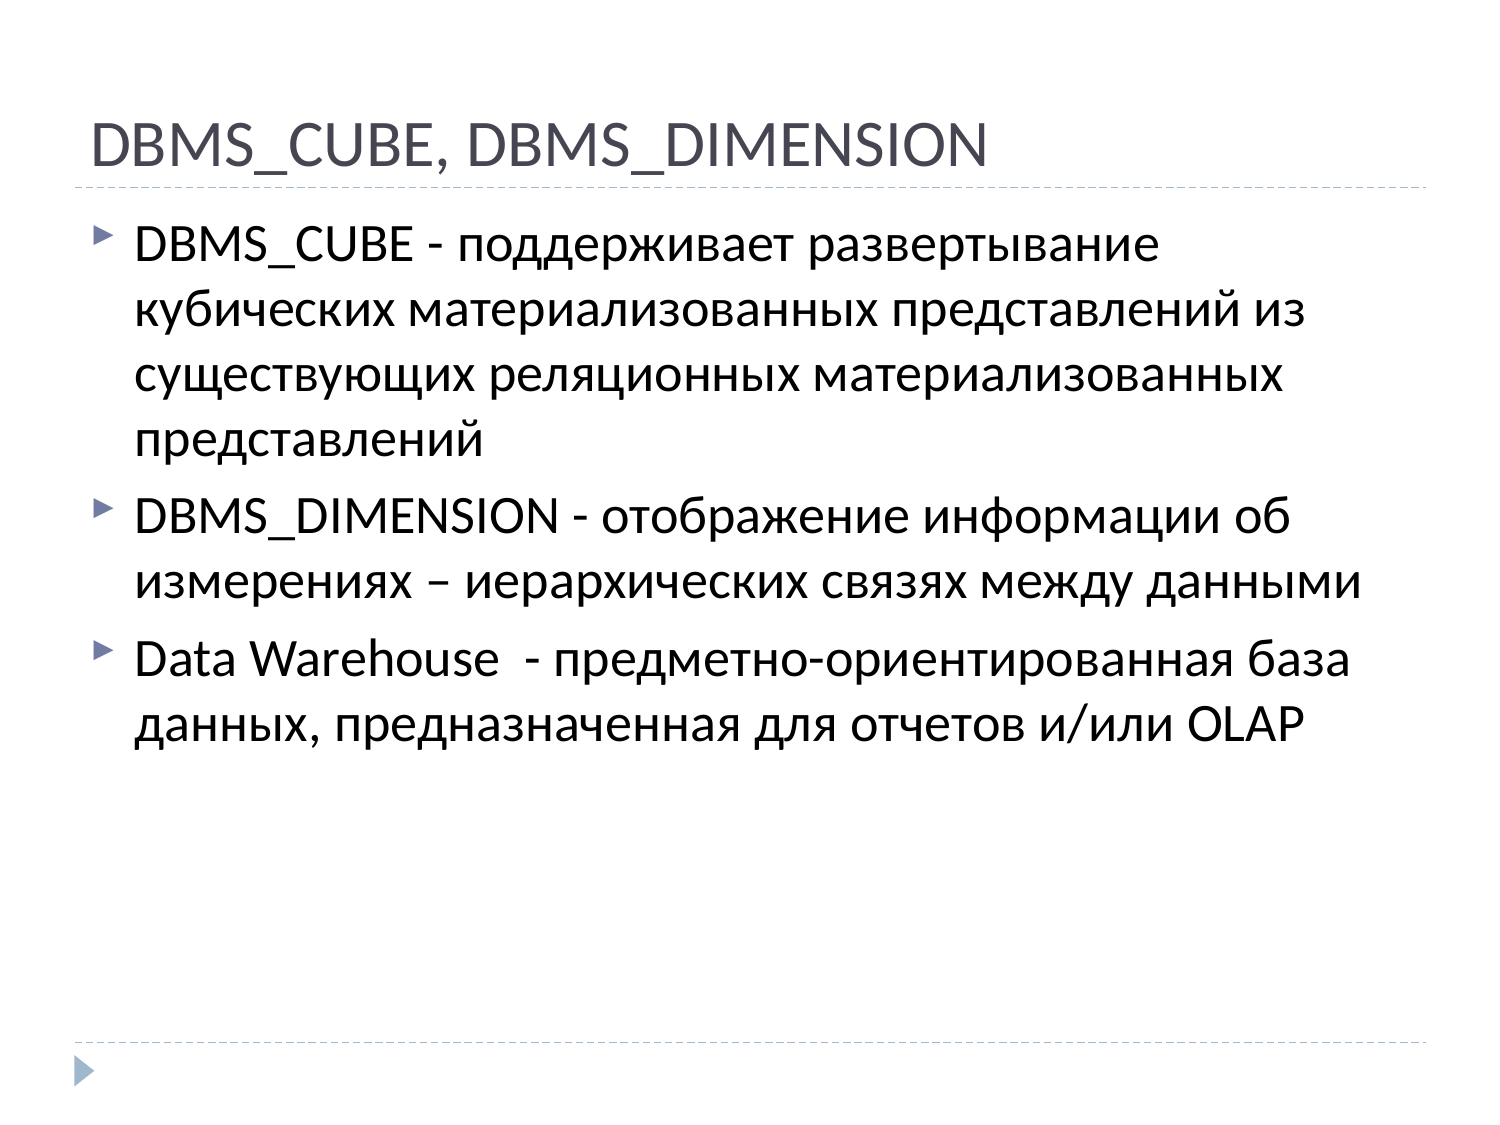

# DBMS_CUBE, DBMS_DIMENSION
DBMS_CUBE - поддерживает развертывание кубических материализованных представлений из существующих реляционных материализованных представлений
DBMS_DIMENSION - отображение информации об измерениях – иерархических связях между данными
Data Warehouse  - предметно-ориентированная база данных, предназначенная для отчетов и/или OLAP